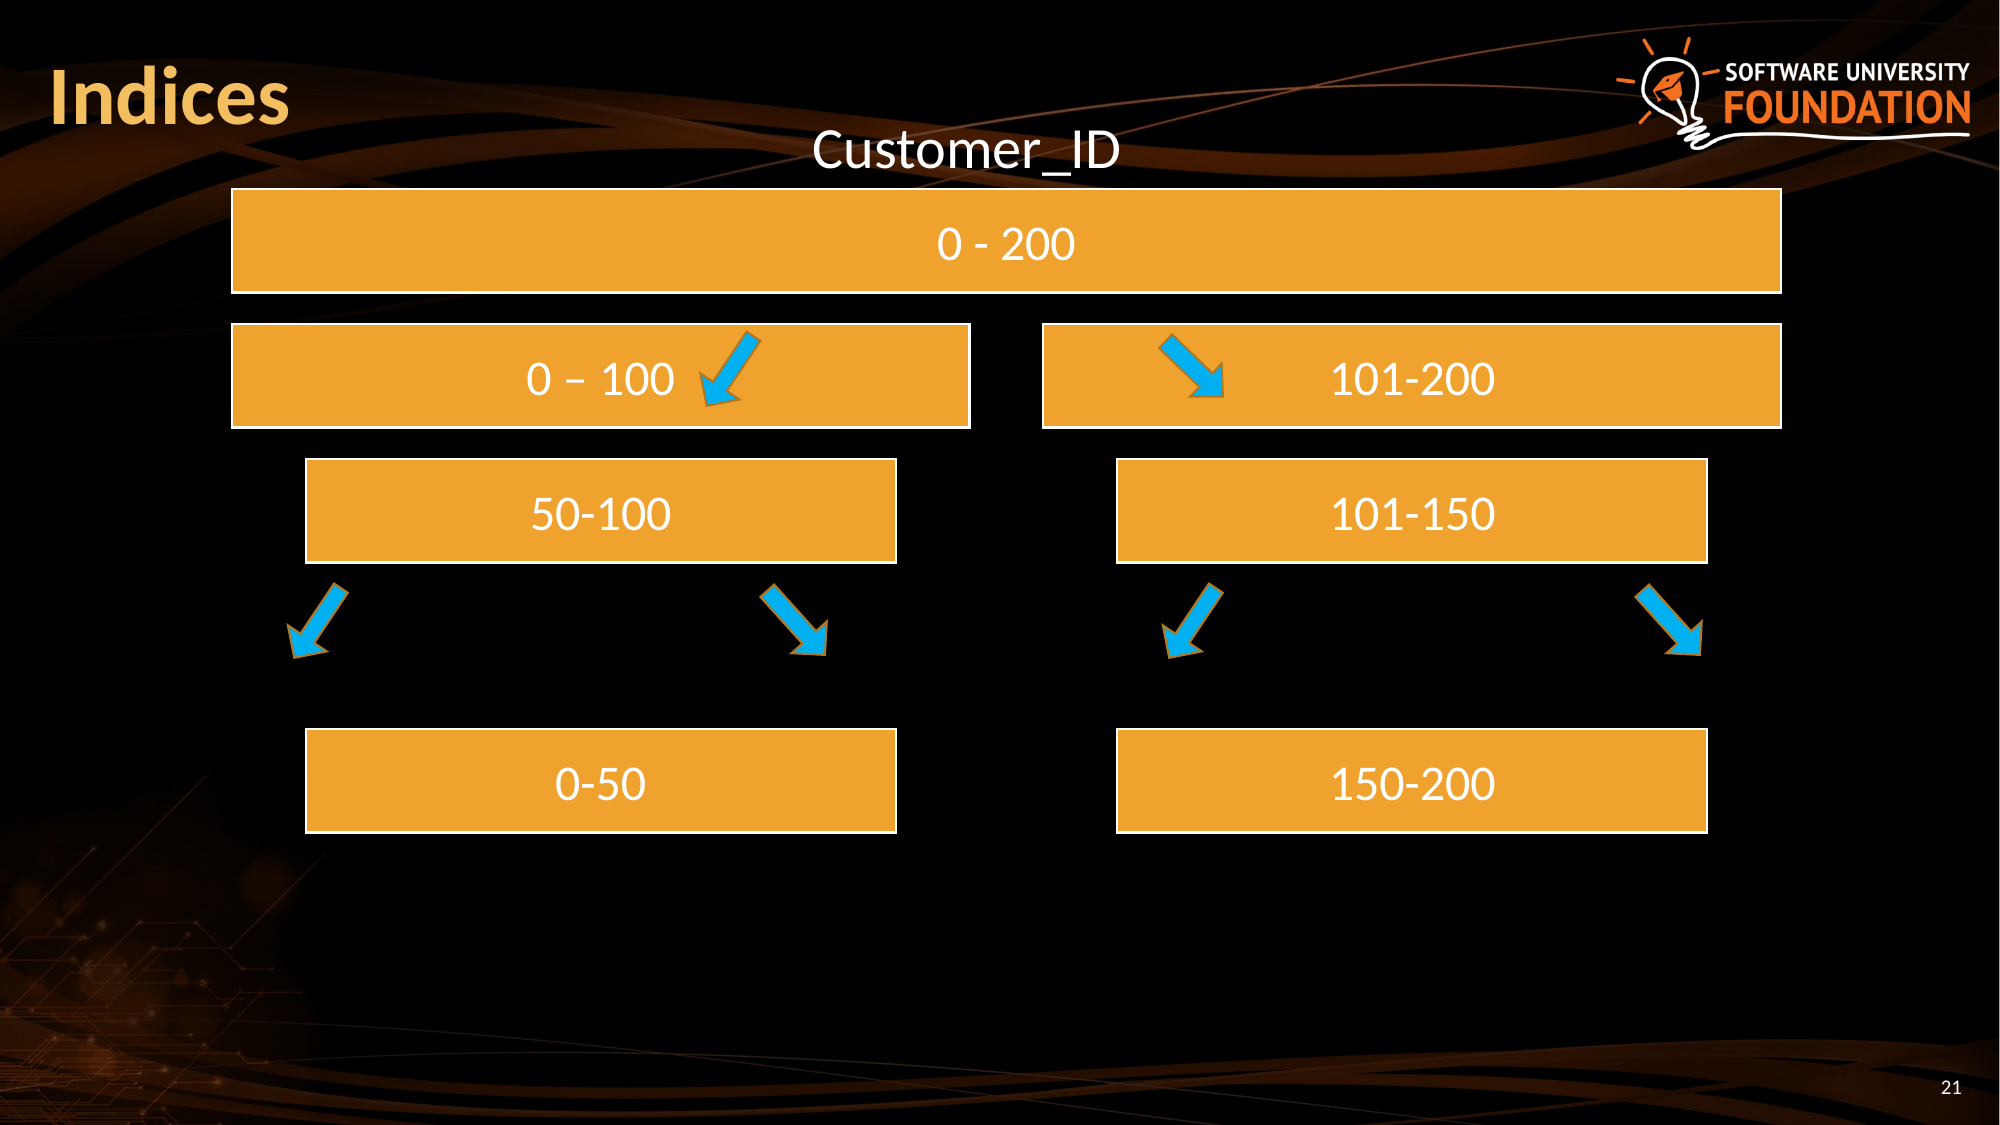

# Indices
Customer_ID
0 - 200
0 – 100
101-200
101-150
50-100
0-50
150-200

21